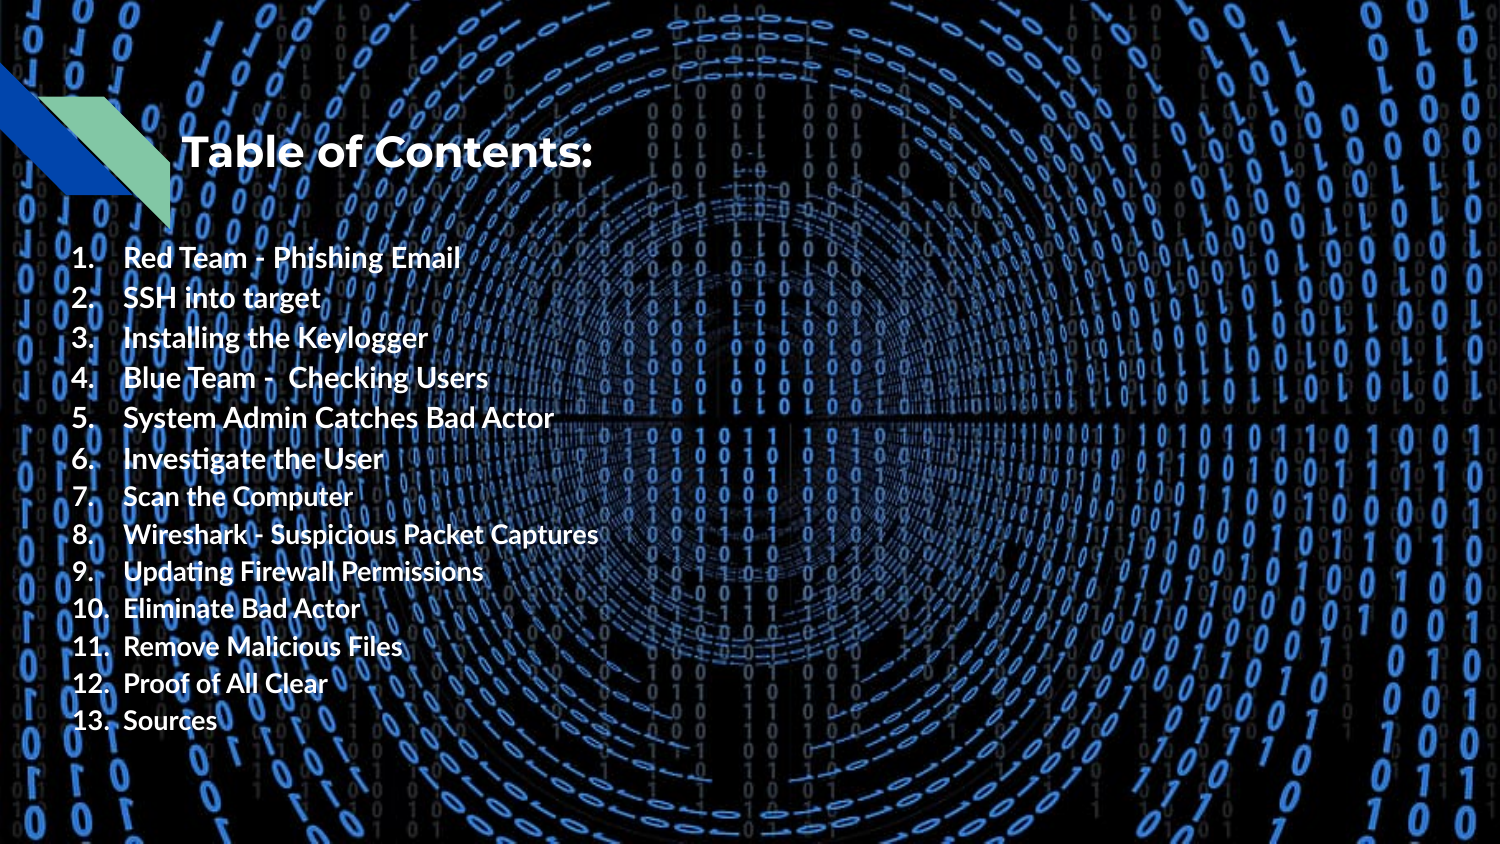

# Table of Contents:

Red Team - Phishing Email
SSH into target
Installing the Keylogger
Blue Team -  Checking Users
System Admin Catches Bad Actor
Investigate the User
Scan the Computer
Wireshark - Suspicious Packet Captures
Updating Firewall Permissions
Eliminate Bad Actor
Remove Malicious Files
Proof of All Clear
Sources